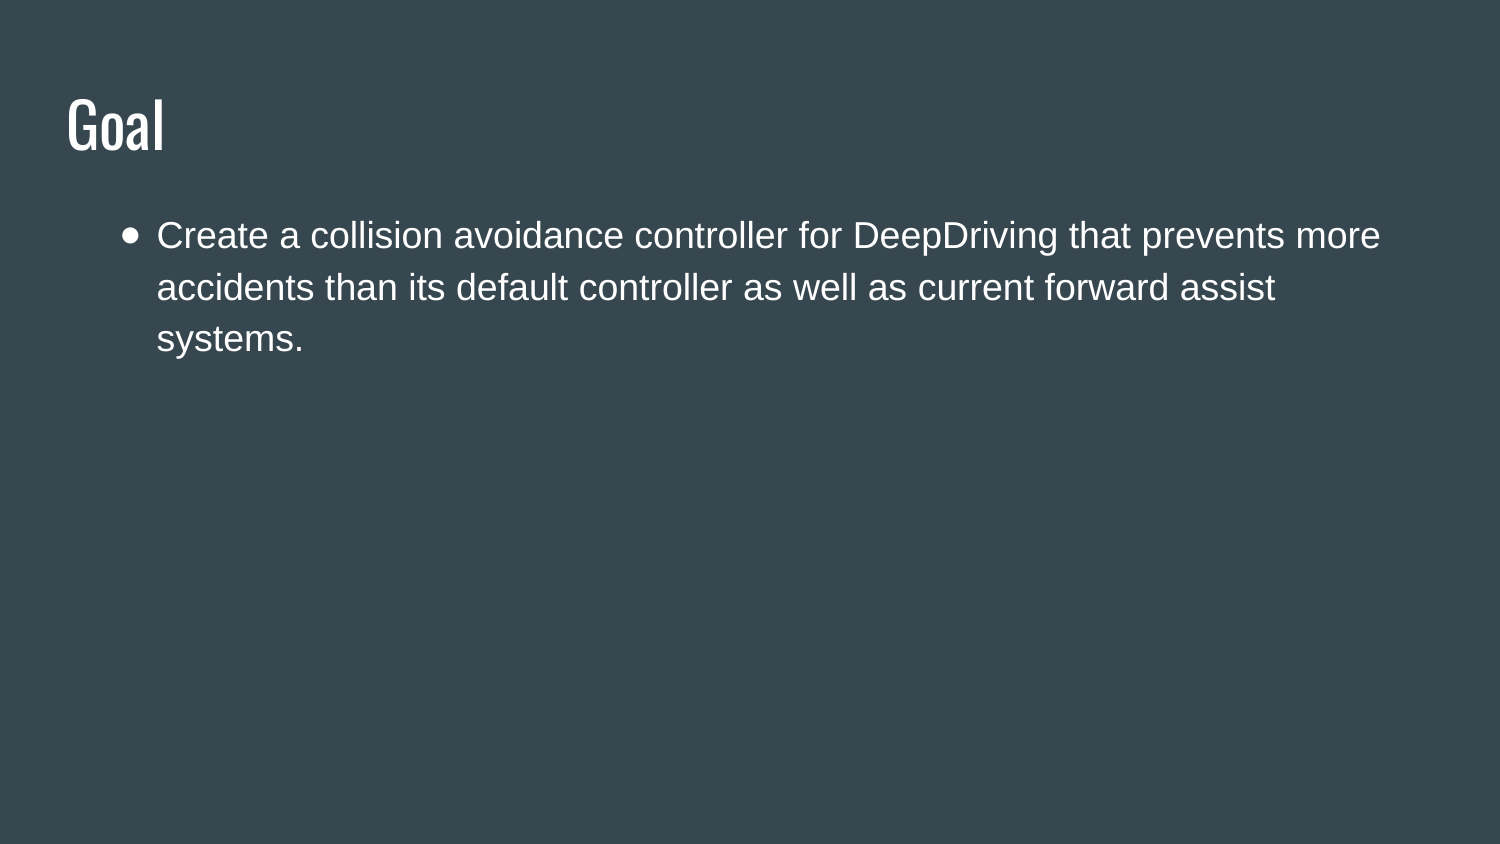

# Goal
Create a collision avoidance controller for DeepDriving that prevents more accidents than its default controller as well as current forward assist systems.